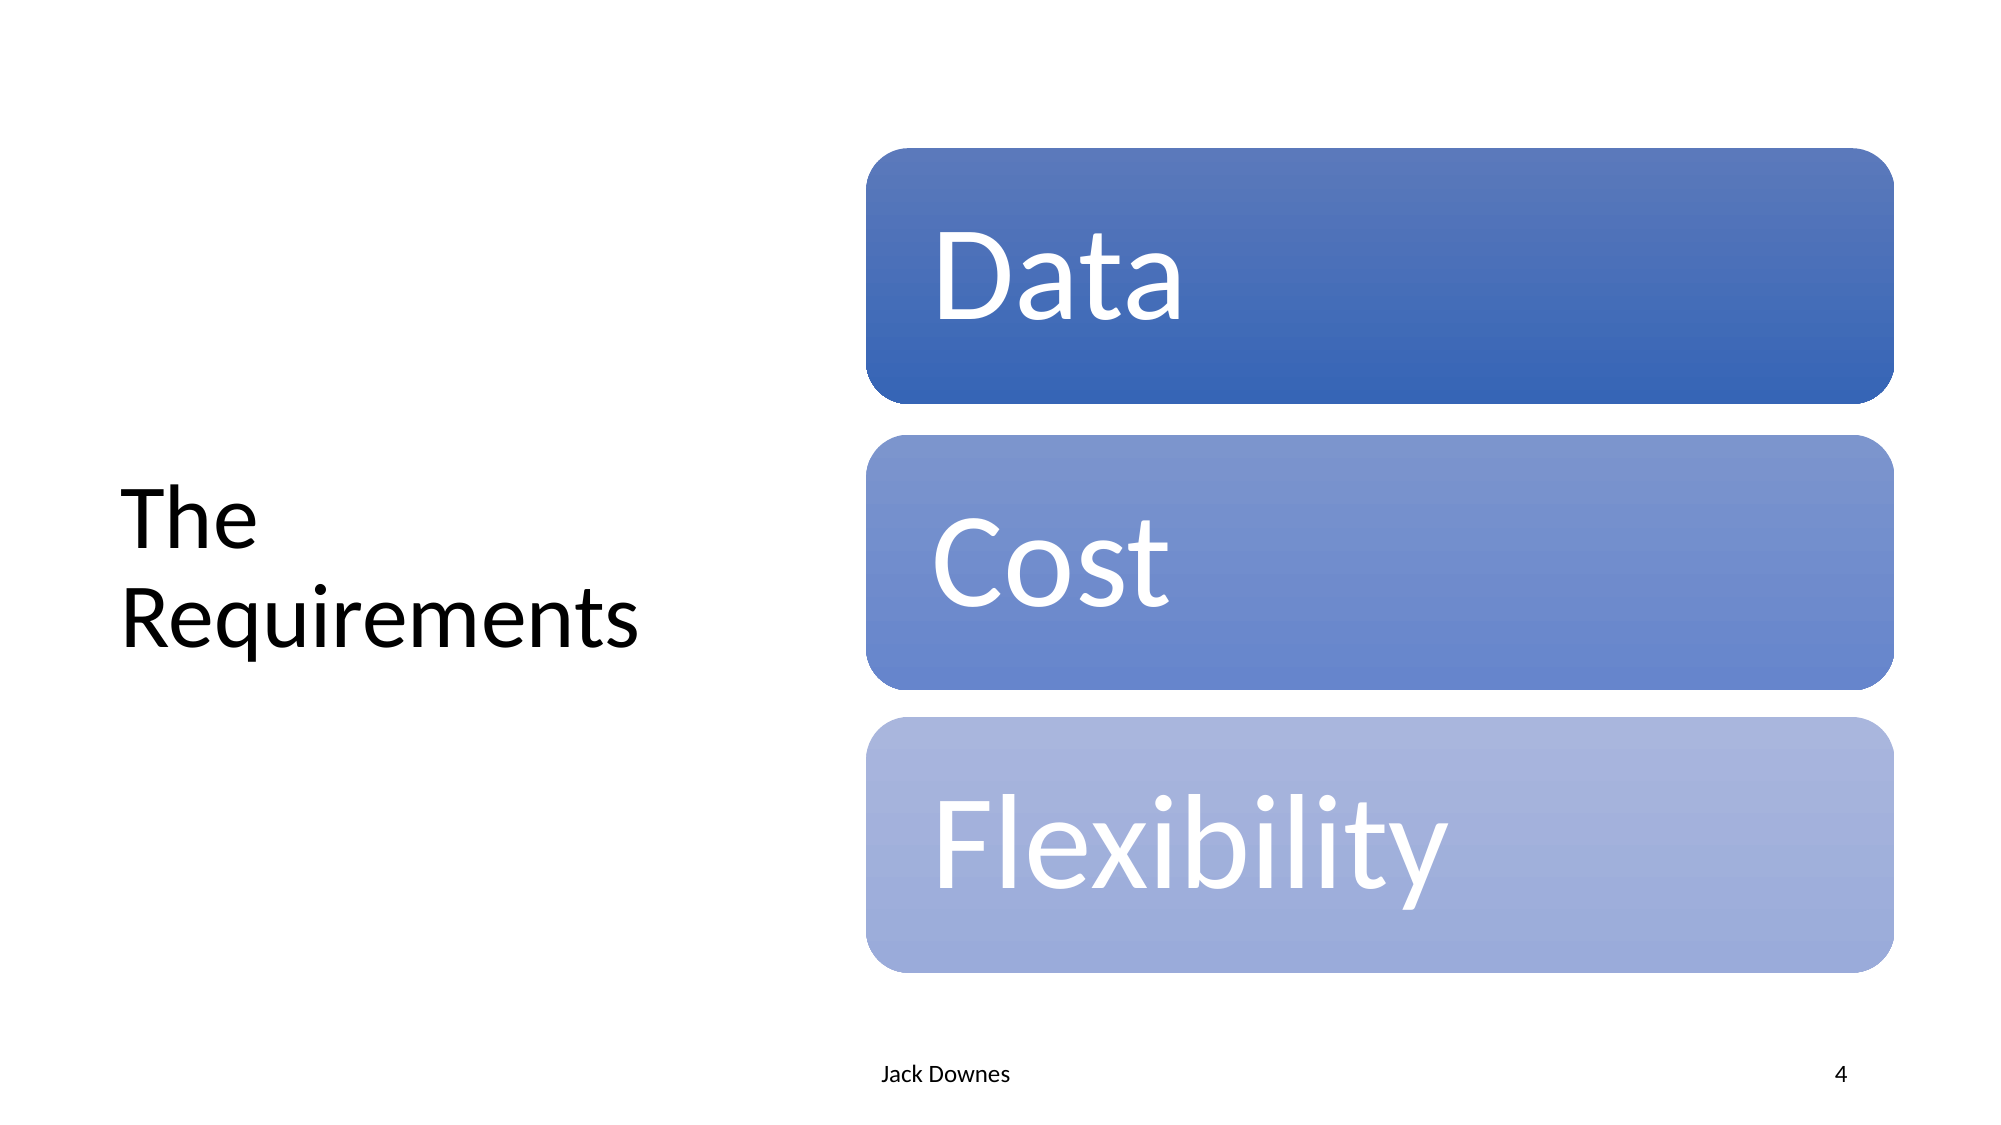

Data
Cost
Flexibility
# The Requirements
Jack Downes
4